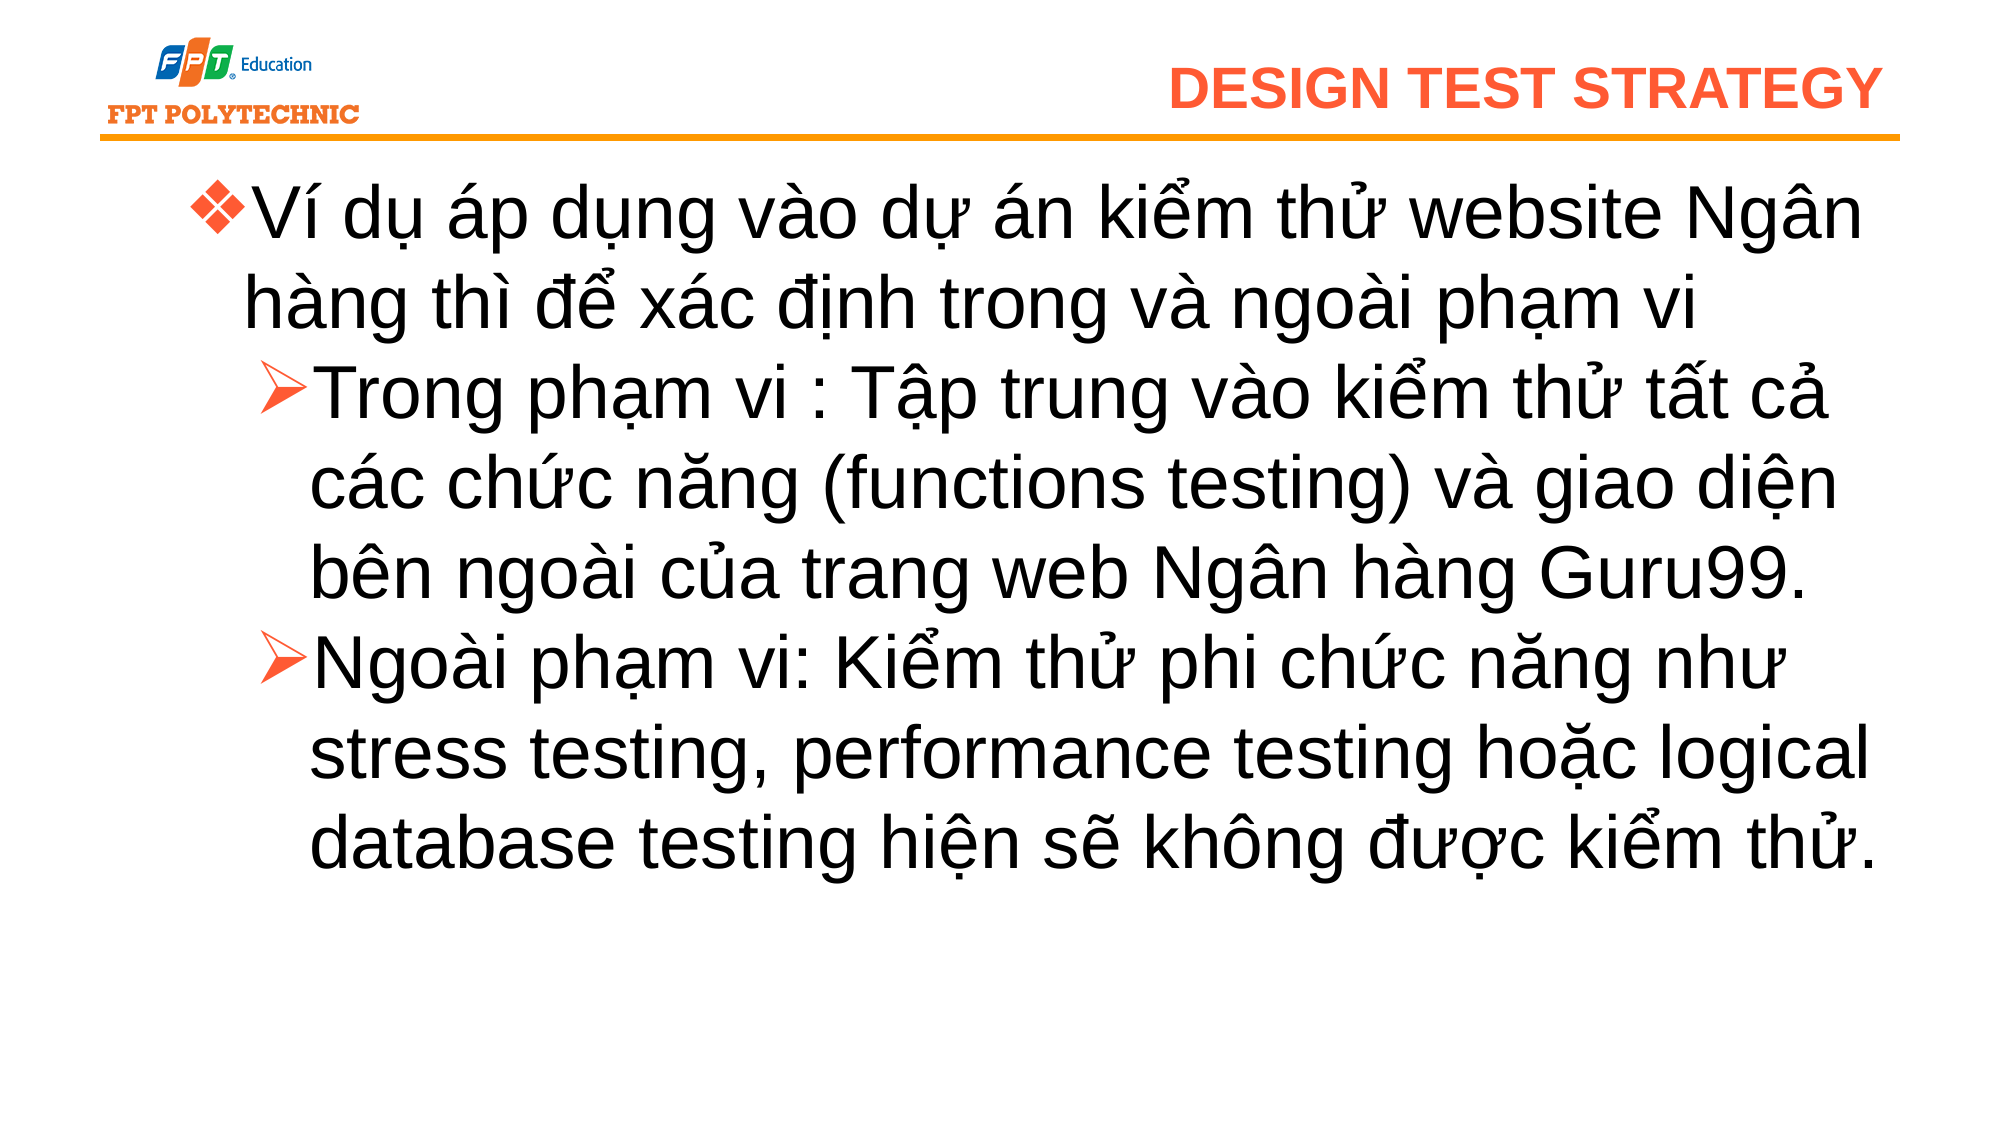

# design test strategy
Ví dụ áp dụng vào dự án kiểm thử website Ngân hàng thì để xác định trong và ngoài phạm vi
Trong phạm vi : Tập trung vào kiểm thử tất cả các chức năng (functions testing) và giao diện bên ngoài của trang web Ngân hàng Guru99.
Ngoài phạm vi: Kiểm thử phi chức năng như stress testing, performance testing hoặc logical database testing hiện sẽ không được kiểm thử.